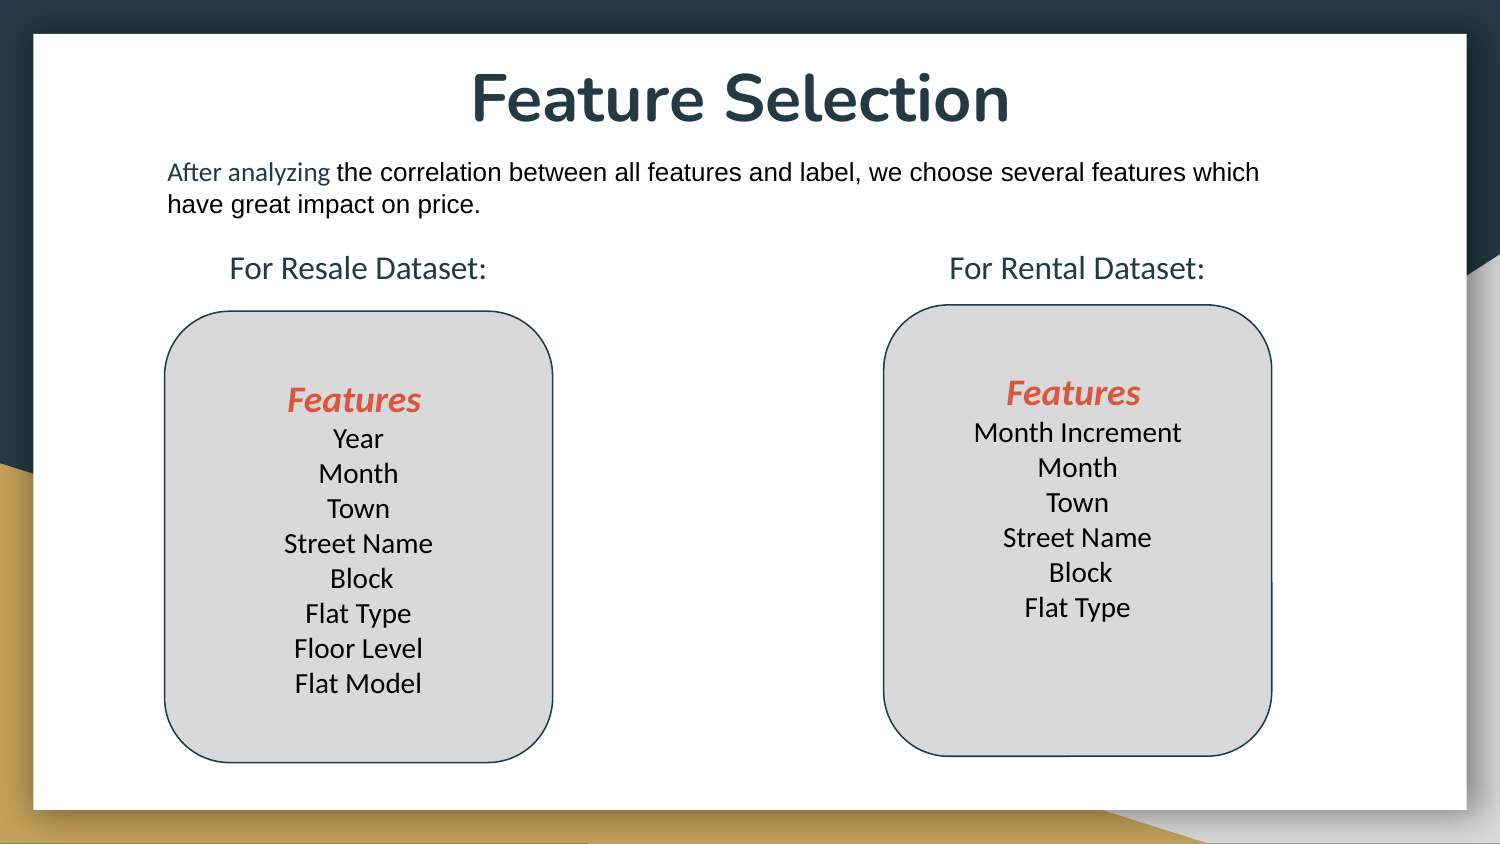

Feature Selection
#
After analyzing the correlation between all features and label, we choose several features which have great impact on price.
For Resale Dataset:
For Rental Dataset:
Features
Month Increment
Month
Town
Street Name
 Block
 Flat Type

Features
Year
Month
Town
Street Name
 Block
 Flat Type
Floor Level
Flat Model